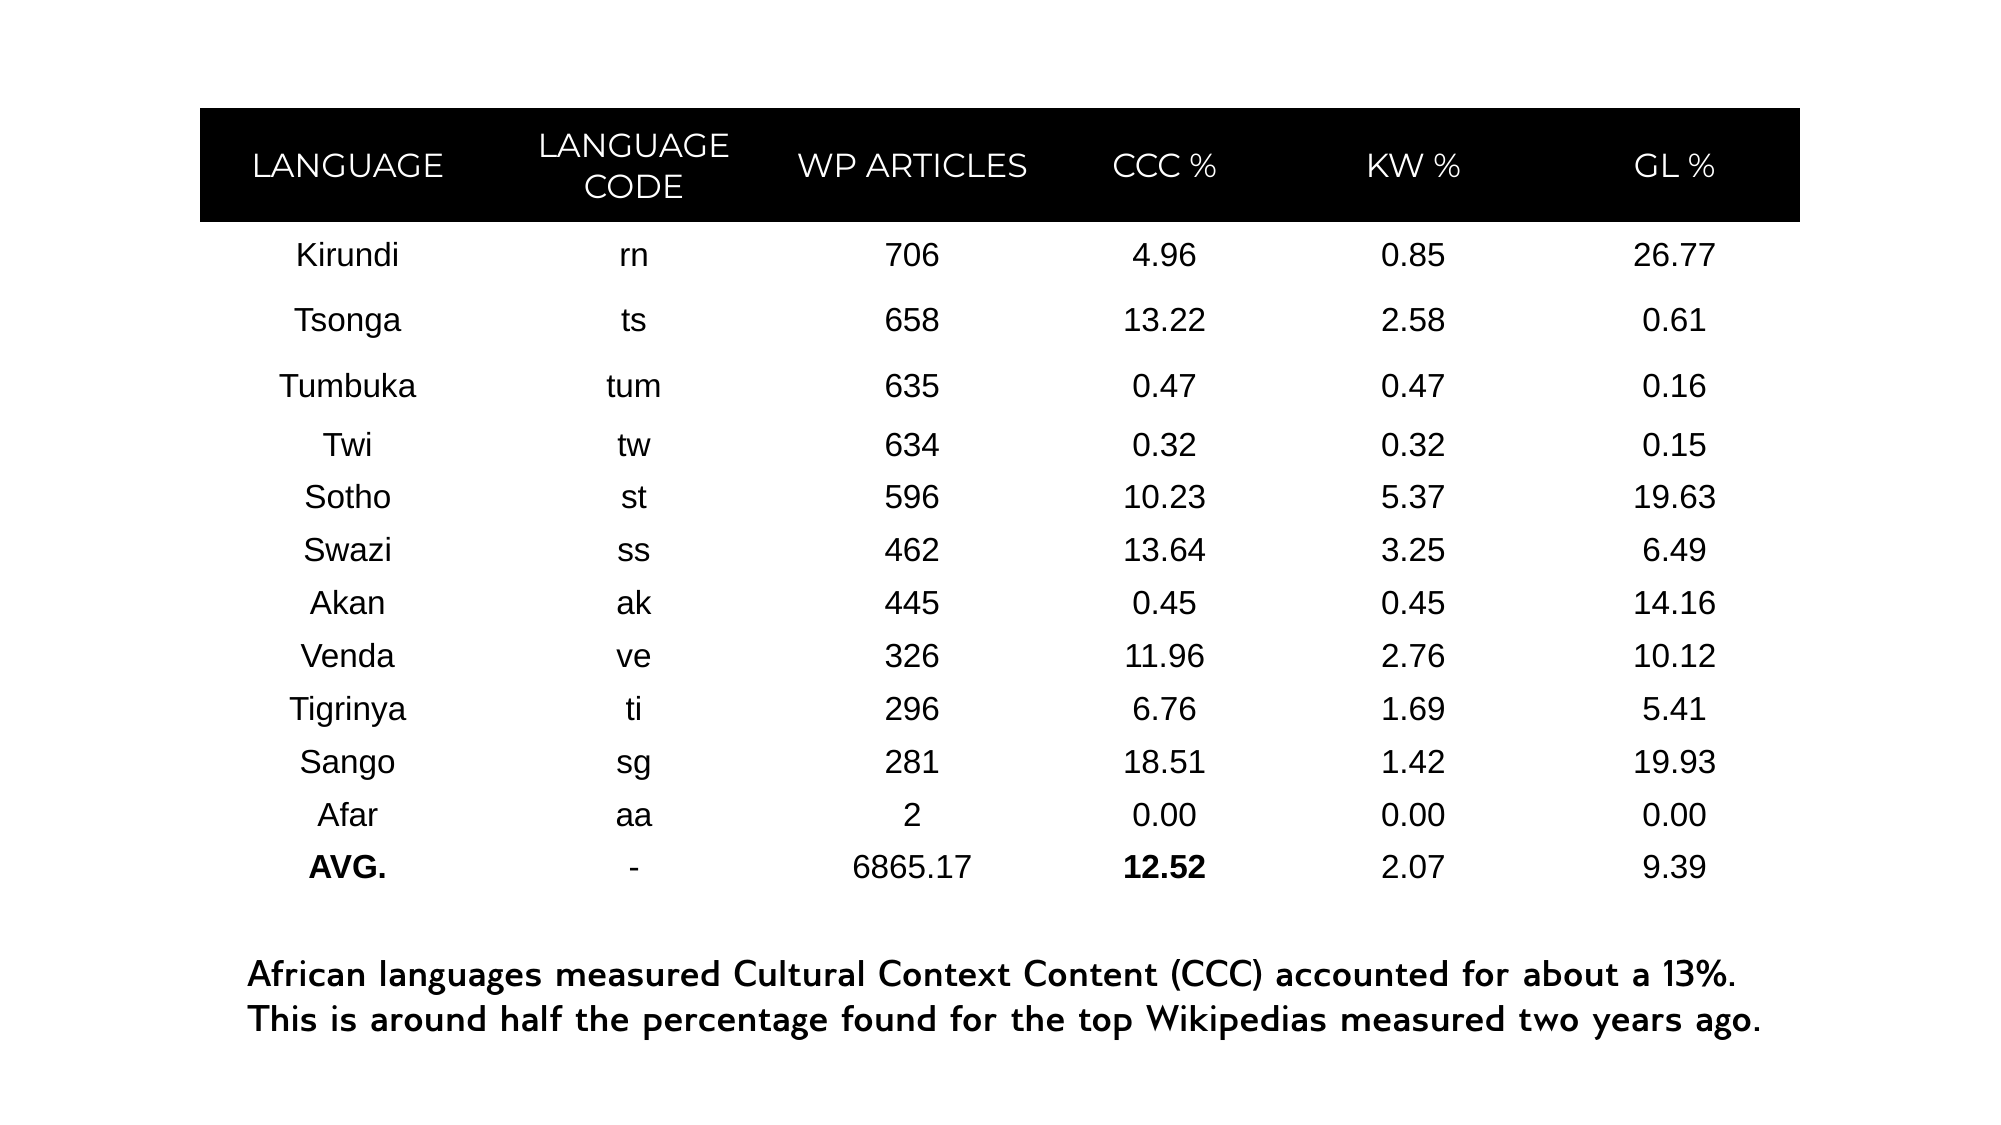

| LANGUAGE | LANGUAGE CODE | WP ARTICLES | CCC % | KW % | GL % |
| --- | --- | --- | --- | --- | --- |
| Kirundi | rn | 706 | 4.96 | 0.85 | 26.77 |
| Tsonga | ts | 658 | 13.22 | 2.58 | 0.61 |
| Tumbuka | tum | 635 | 0.47 | 0.47 | 0.16 |
| Twi | tw | 634 | 0.32 | 0.32 | 0.15 |
| Sotho | st | 596 | 10.23 | 5.37 | 19.63 |
| Swazi | ss | 462 | 13.64 | 3.25 | 6.49 |
| Akan | ak | 445 | 0.45 | 0.45 | 14.16 |
| Venda | ve | 326 | 11.96 | 2.76 | 10.12 |
| Tigrinya | ti | 296 | 6.76 | 1.69 | 5.41 |
| Sango | sg | 281 | 18.51 | 1.42 | 19.93 |
| Afar | aa | 2 | 0.00 | 0.00 | 0.00 |
| AVG. | - | 6865.17 | 12.52 | 2.07 | 9.39 |
African languages measured Cultural Context Content (CCC) accounted for about a 13%.
This is around half the percentage found for the top Wikipedias measured two years ago.